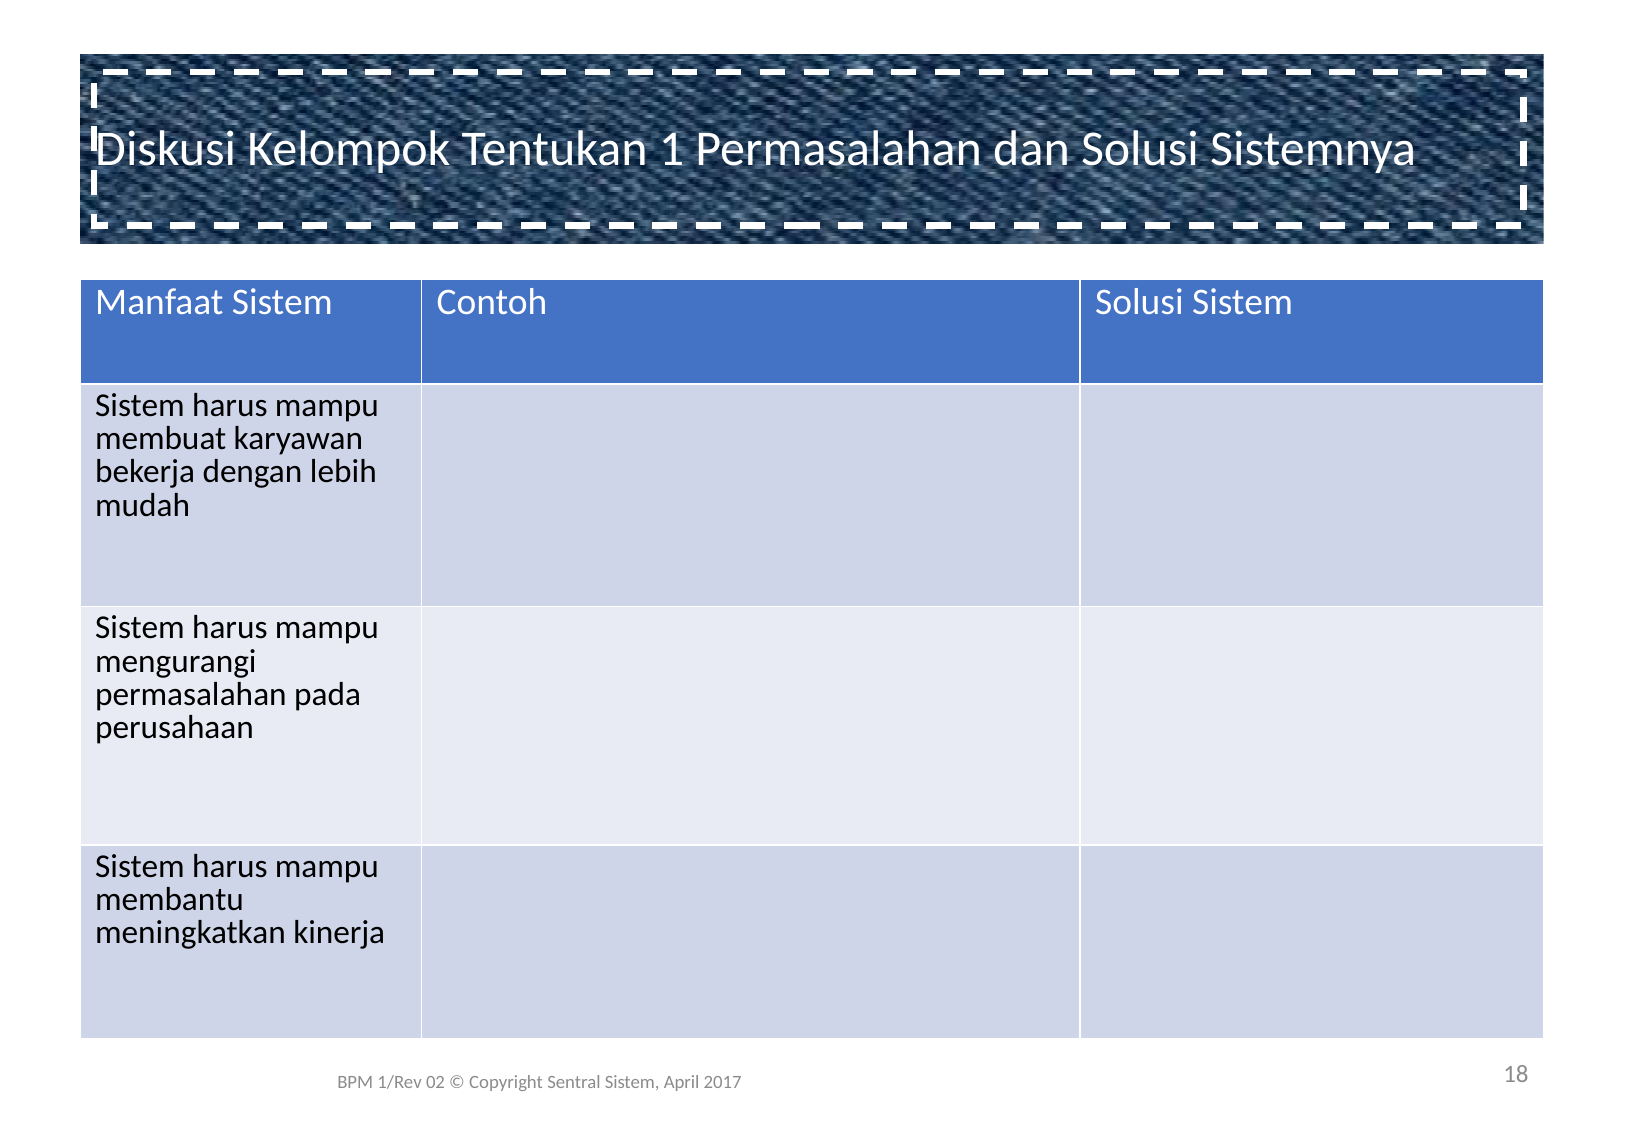

# Diskusi Kelompok Tentukan 1 Permasalahan dan Solusi Sistemnya

| Manfaat Sistem | Contoh | Solusi Sistem |
| --- | --- | --- |
| Sistem harus mampu membuat karyawan bekerja dengan lebih mudah |  |  |
| Sistem harus mampu mengurangi permasalahan pada perusahaan |  |  |
| Sistem harus mampu membantu meningkatkan kinerja |  |  |
18
BPM 1/Rev 02 © Copyright Sentral Sistem, April 2017